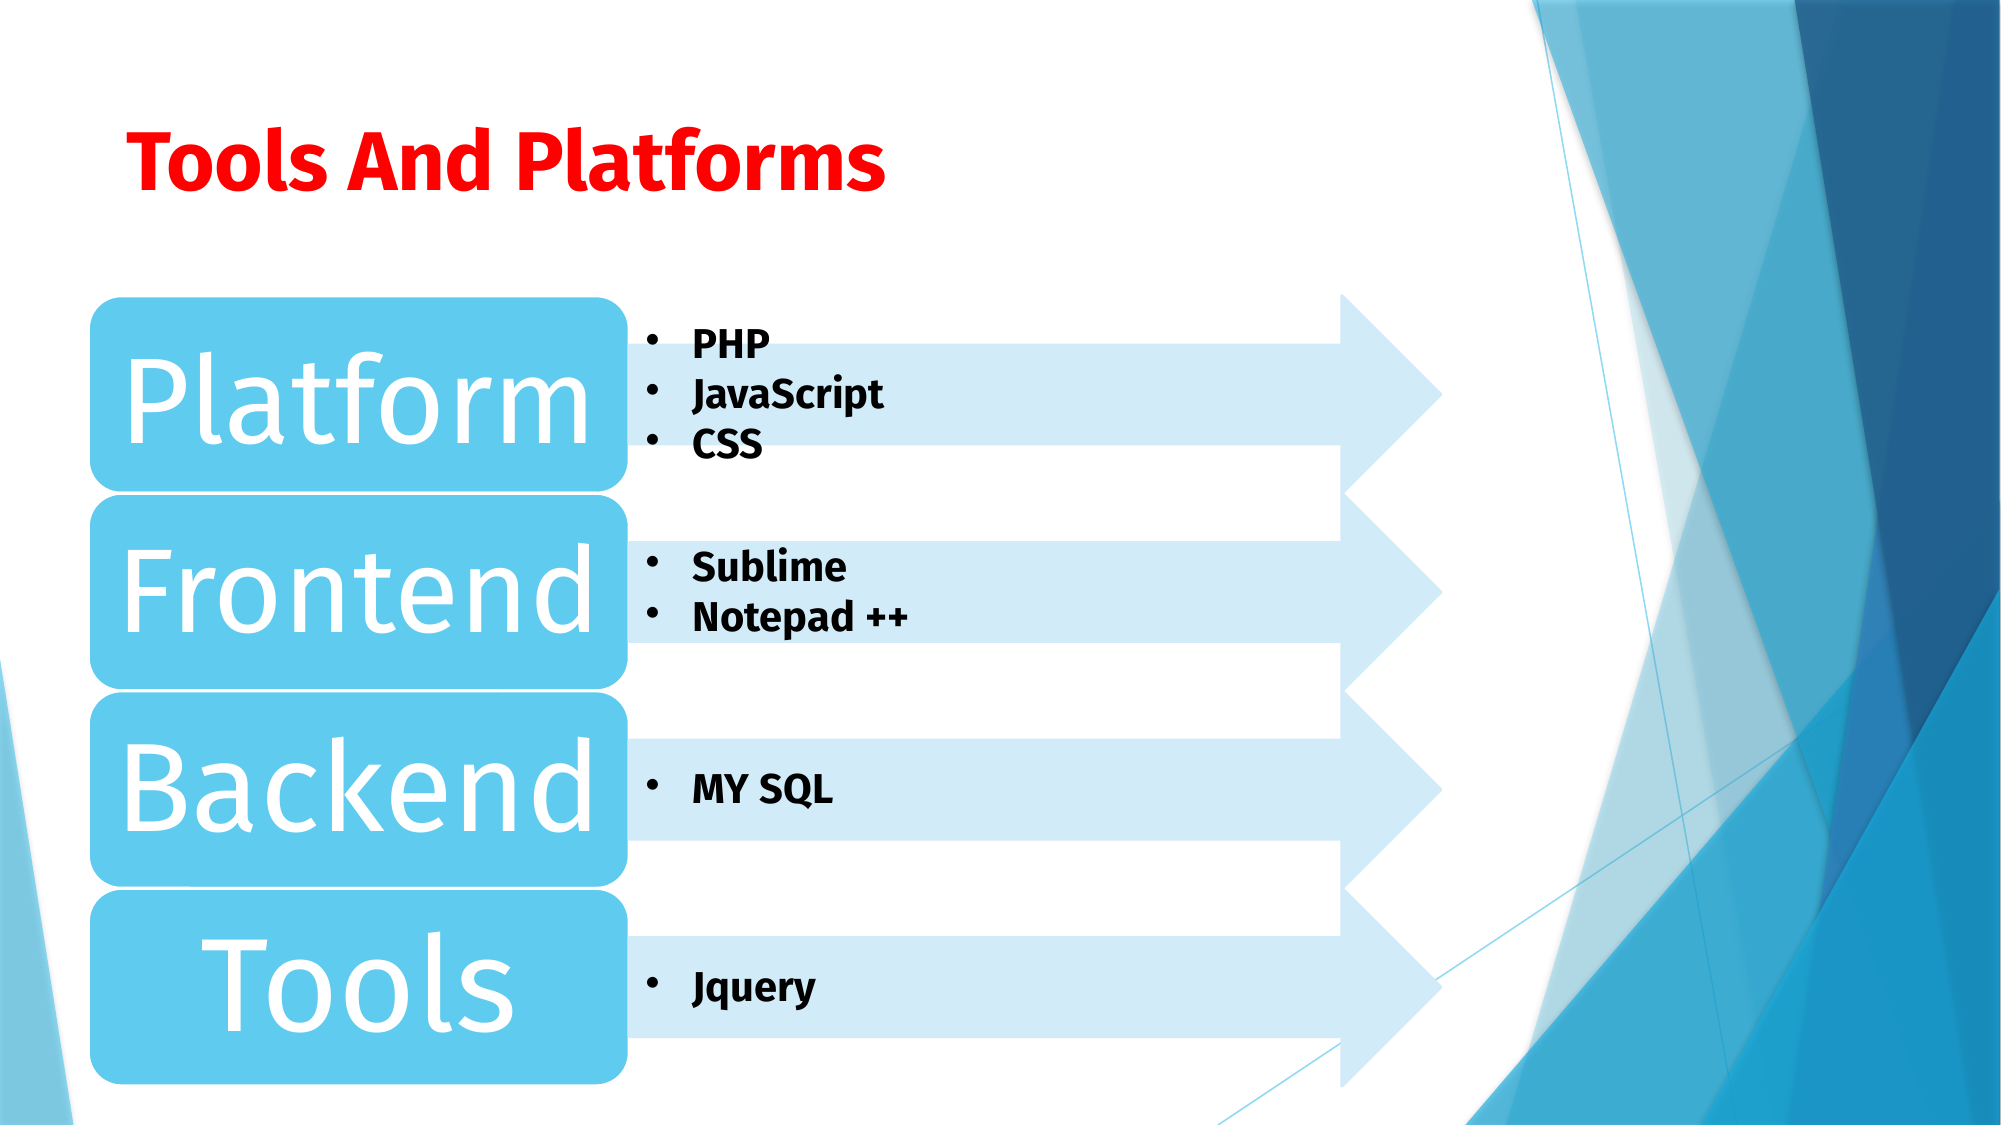

# Tools And Platforms
Platform
PHP
Frontend
Sublime
Notepad ++
Backend
MY SQL
Tools
Jquery
JavaScript
CSS